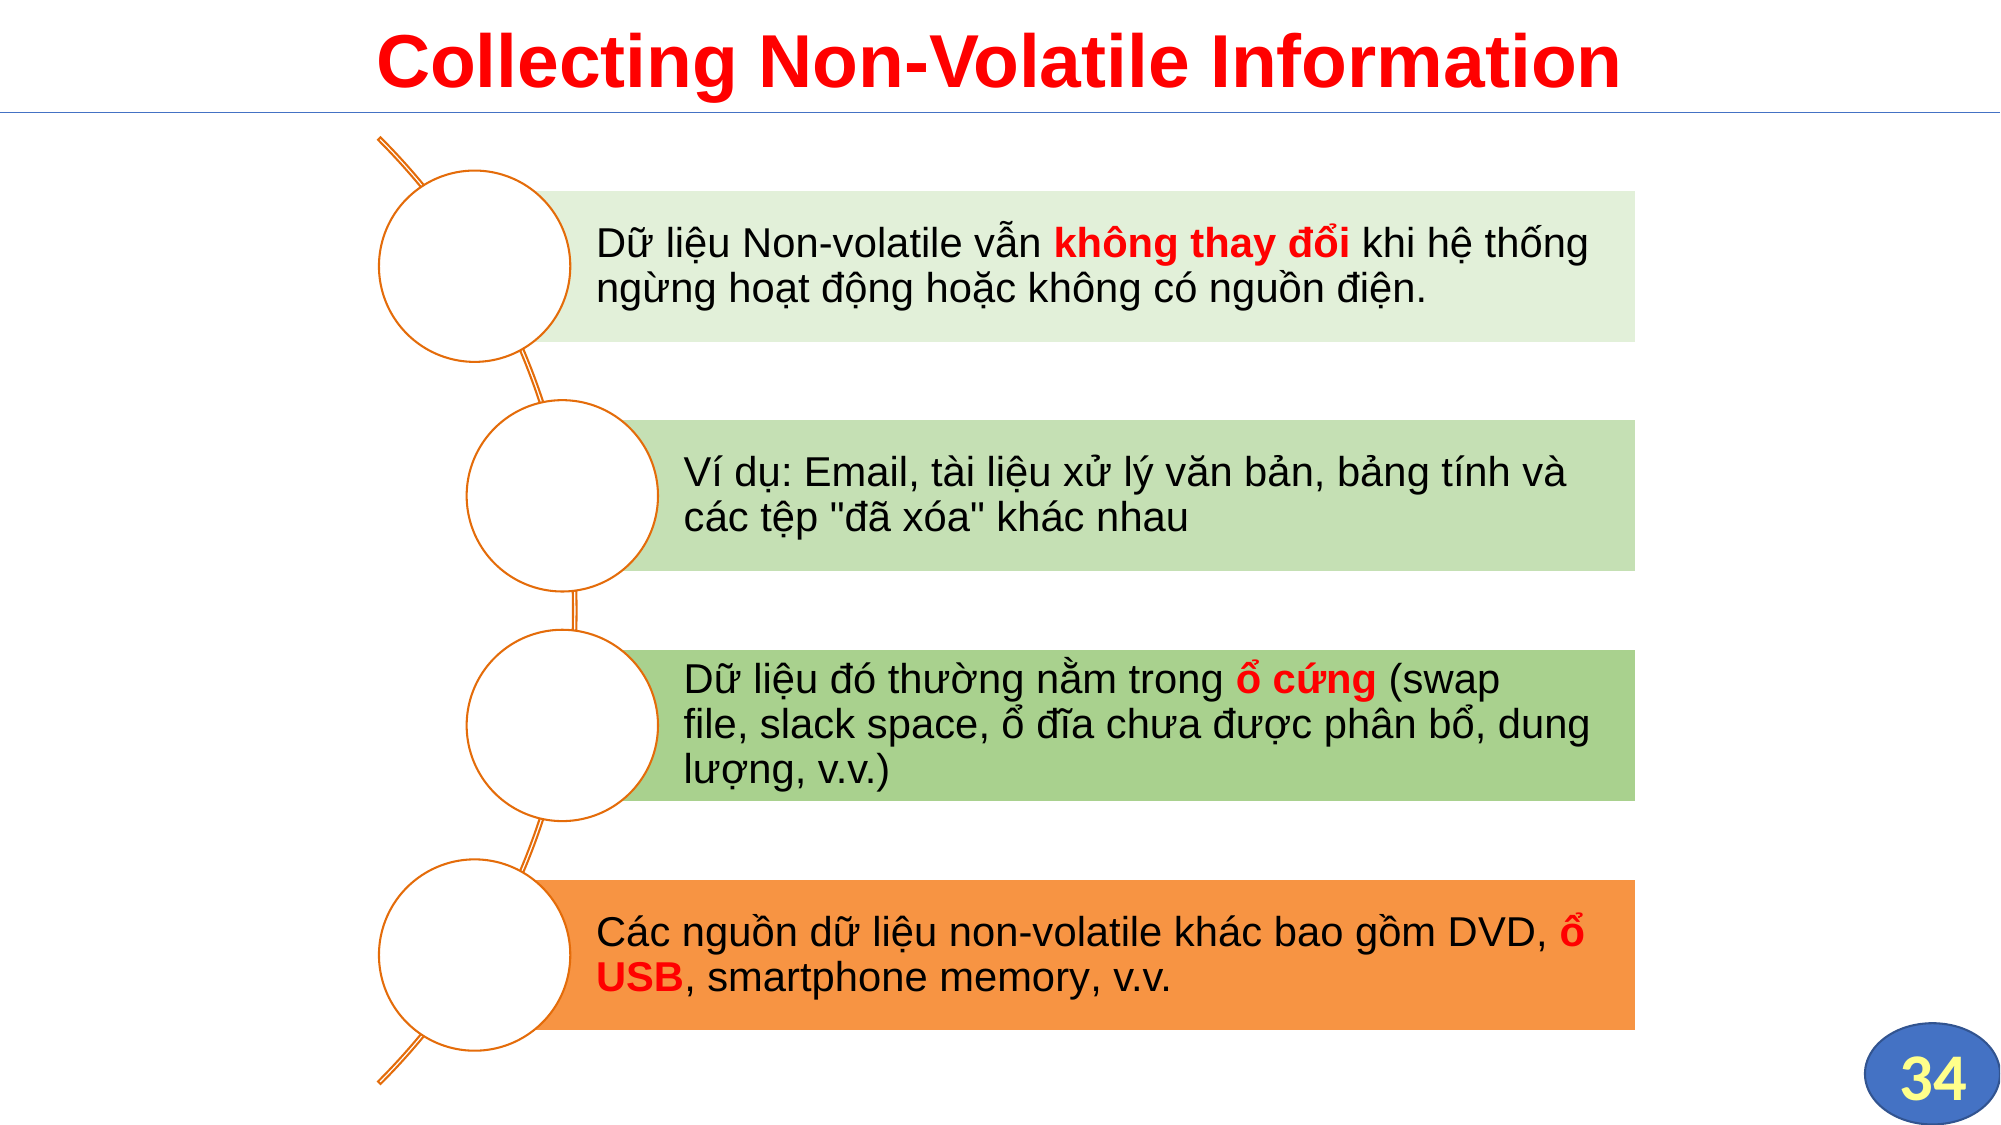

# Collecting Non-Volatile Information
Dữ liệu Non-volatile vẫn không thay đổi khi hệ thống ngừng hoạt động hoặc không có nguồn điện.
Ví dụ: Email, tài liệu xử lý văn bản, bảng tính và các tệp "đã xóa" khác nhau
Dữ liệu đó thường nằm trong ổ cứng (swap file, slack space, ổ đĩa chưa được phân bổ, dung lượng, v.v.)
Các nguồn dữ liệu non-volatile khác bao gồm DVD, ổ USB, smartphone memory, v.v.
34